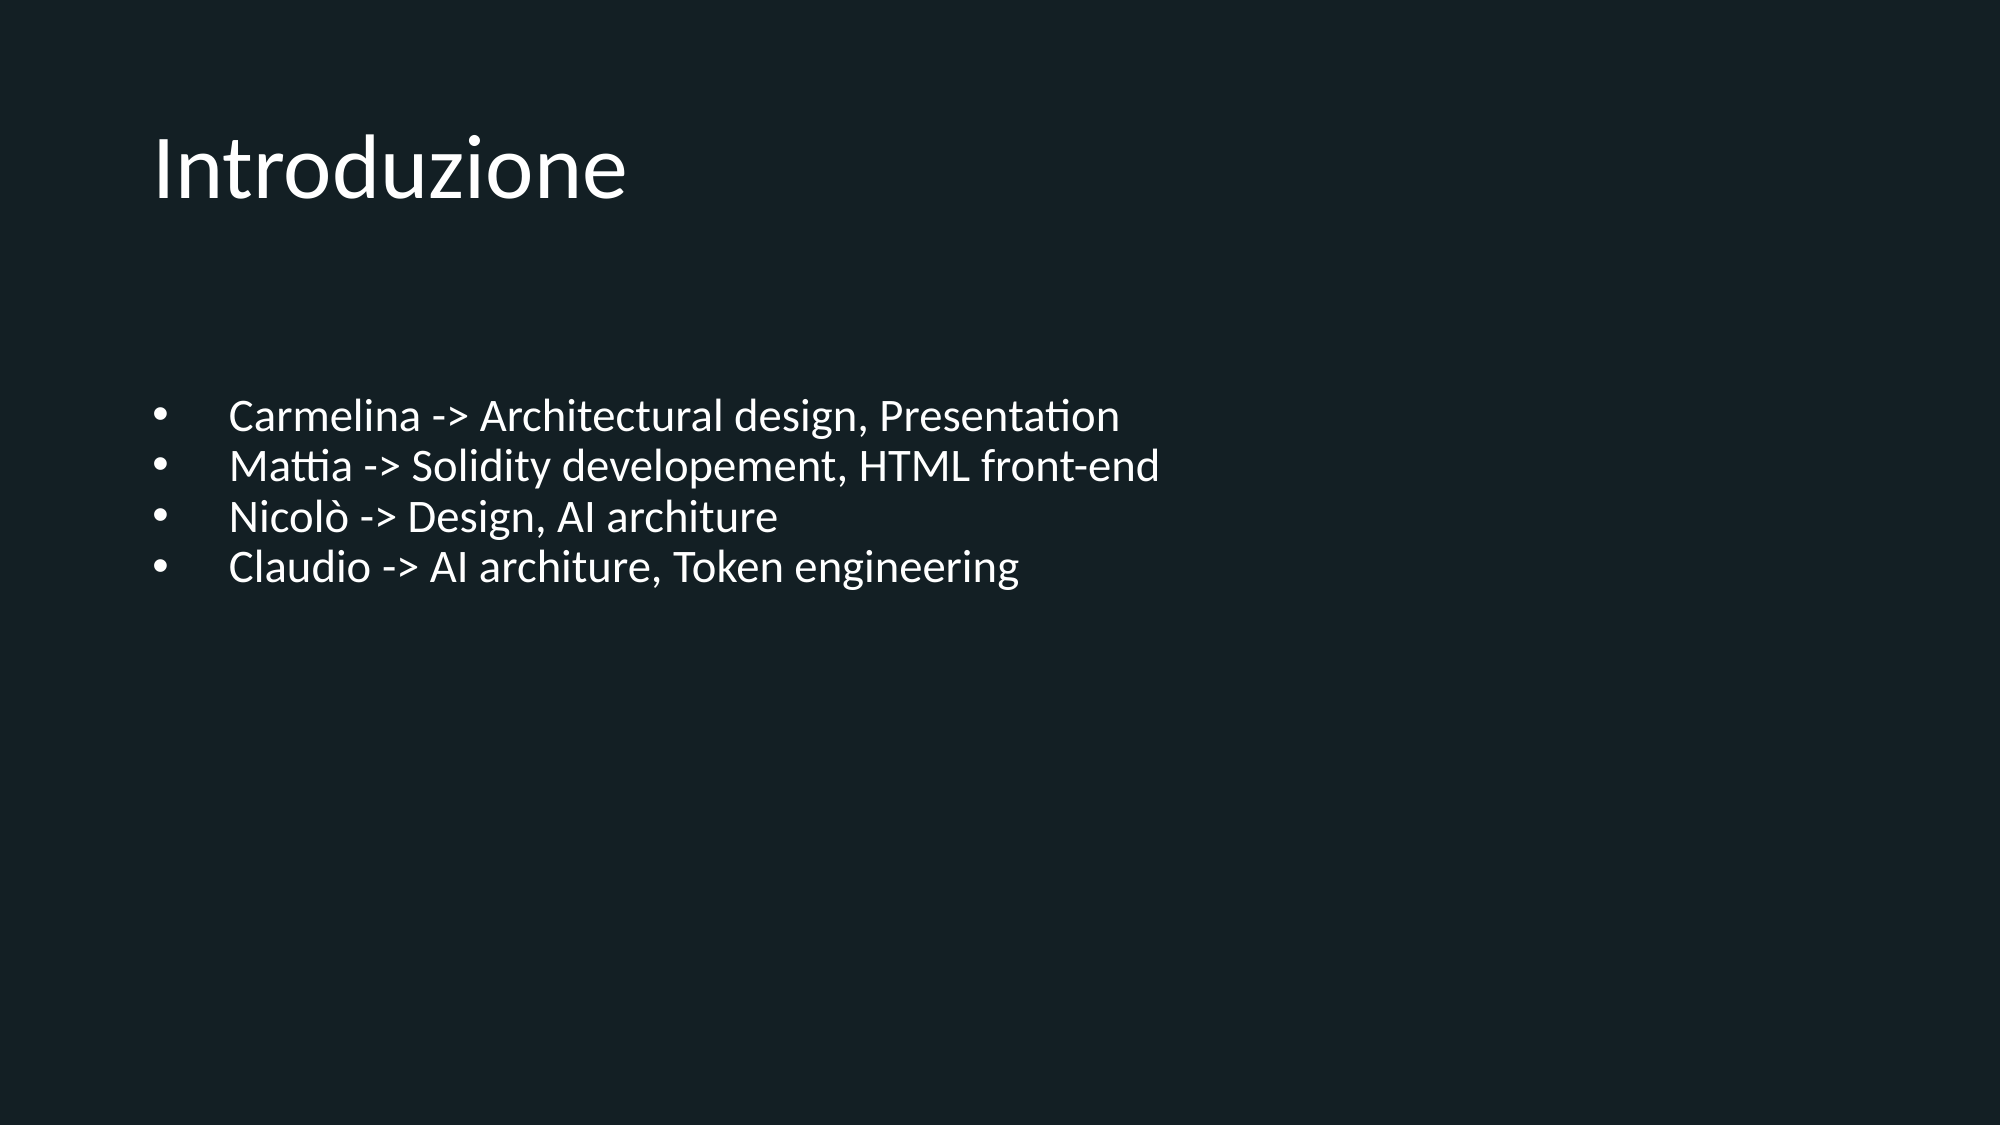

# Introduzione
Carmelina -> Architectural design, Presentation
Mattia -> Solidity developement, HTML front-end
Nicolò -> Design, AI architure
Claudio -> AI architure, Token engineering